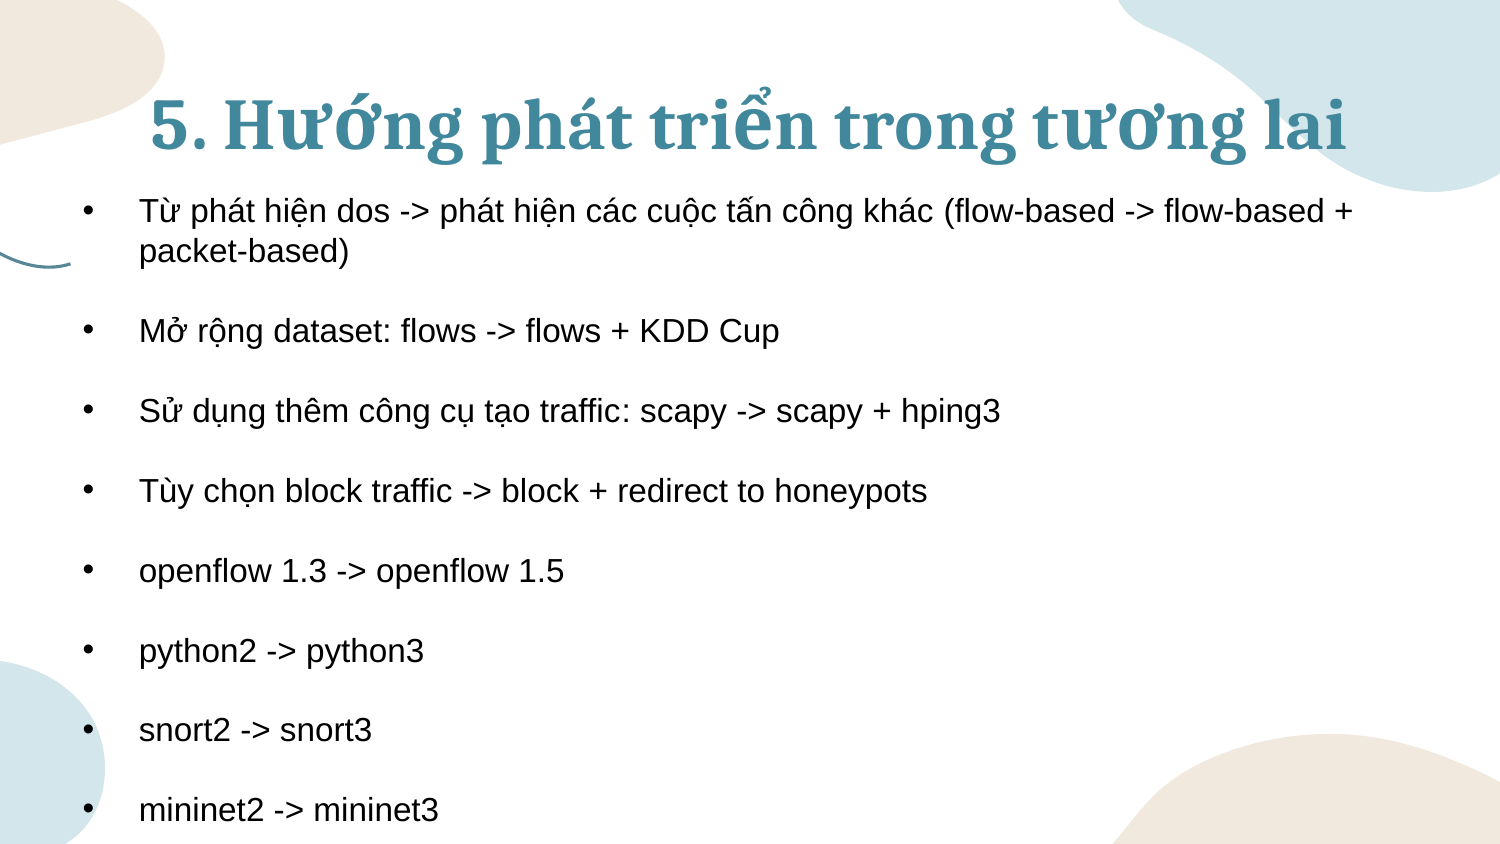

# 5. Hướng phát triển trong tương lai
Từ phát hiện dos -> phát hiện các cuộc tấn công khác (flow-based -> flow-based + packet-based)

Mở rộng dataset: flows -> flows + KDD Cup

Sử dụng thêm công cụ tạo traffic: scapy -> scapy + hping3

Tùy chọn block traffic -> block + redirect to honeypots

openflow 1.3 -> openflow 1.5

python2 -> python3

snort2 -> snort3

mininet2 -> mininet3